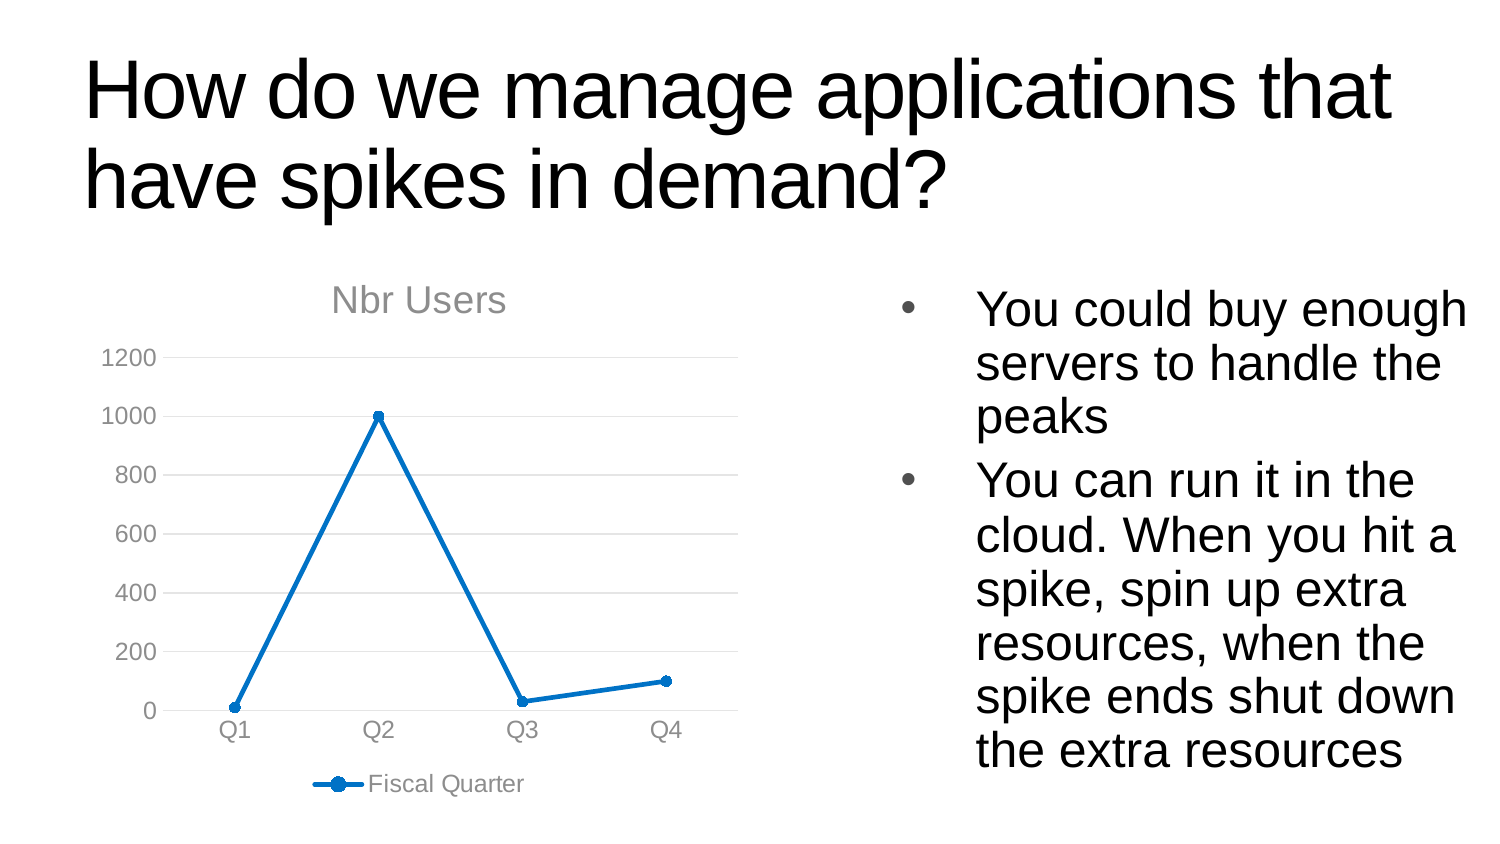

How do we manage applications that have spikes in demand?

### Chart: Nbr Users

| Category | Fiscal Quarter |
|---|---|
| Q1 | 10.0 |
| Q2 | 1000.0 |
| Q3 | 30.0 |
| Q4 | 100.0 |
You could buy enough servers to handle the peaks
You can run it in the cloud. When you hit a spike, spin up extra resources, when the spike ends shut down the extra resources